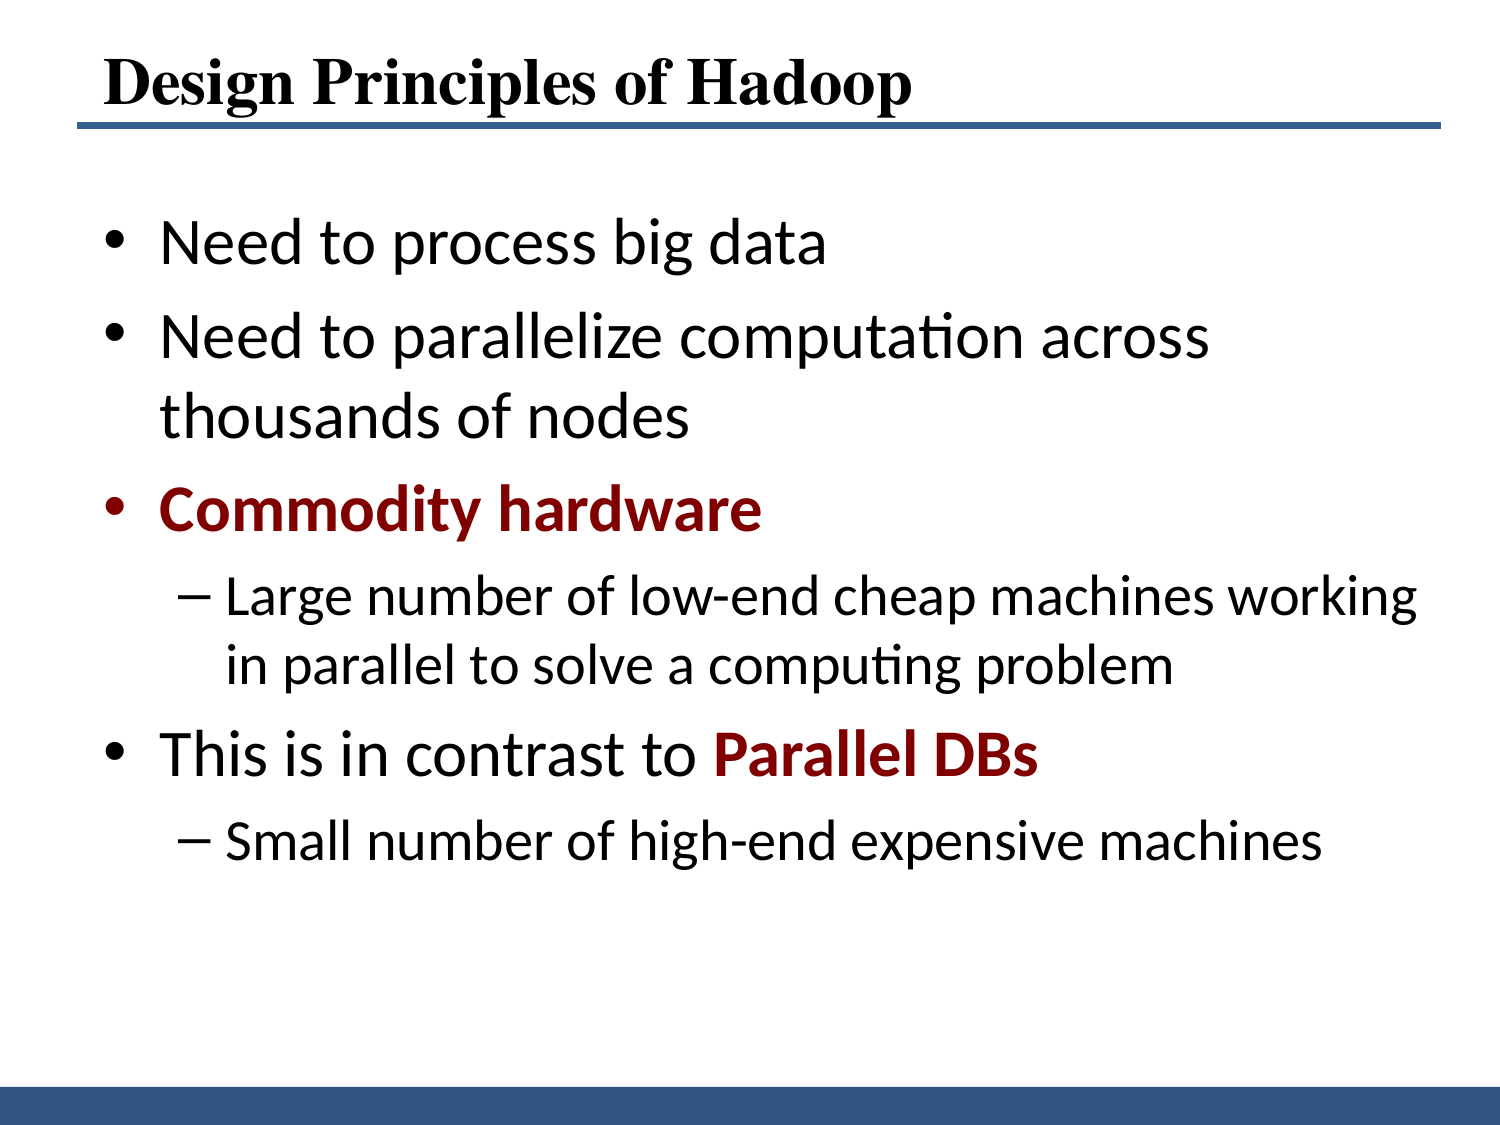

Design Principles of Hadoop
Need to process big data
Need to parallelize computation across thousands of nodes
Commodity hardware
Large number of low-end cheap machines working in parallel to solve a computing problem
This is in contrast to Parallel DBs
Small number of high-end expensive machines